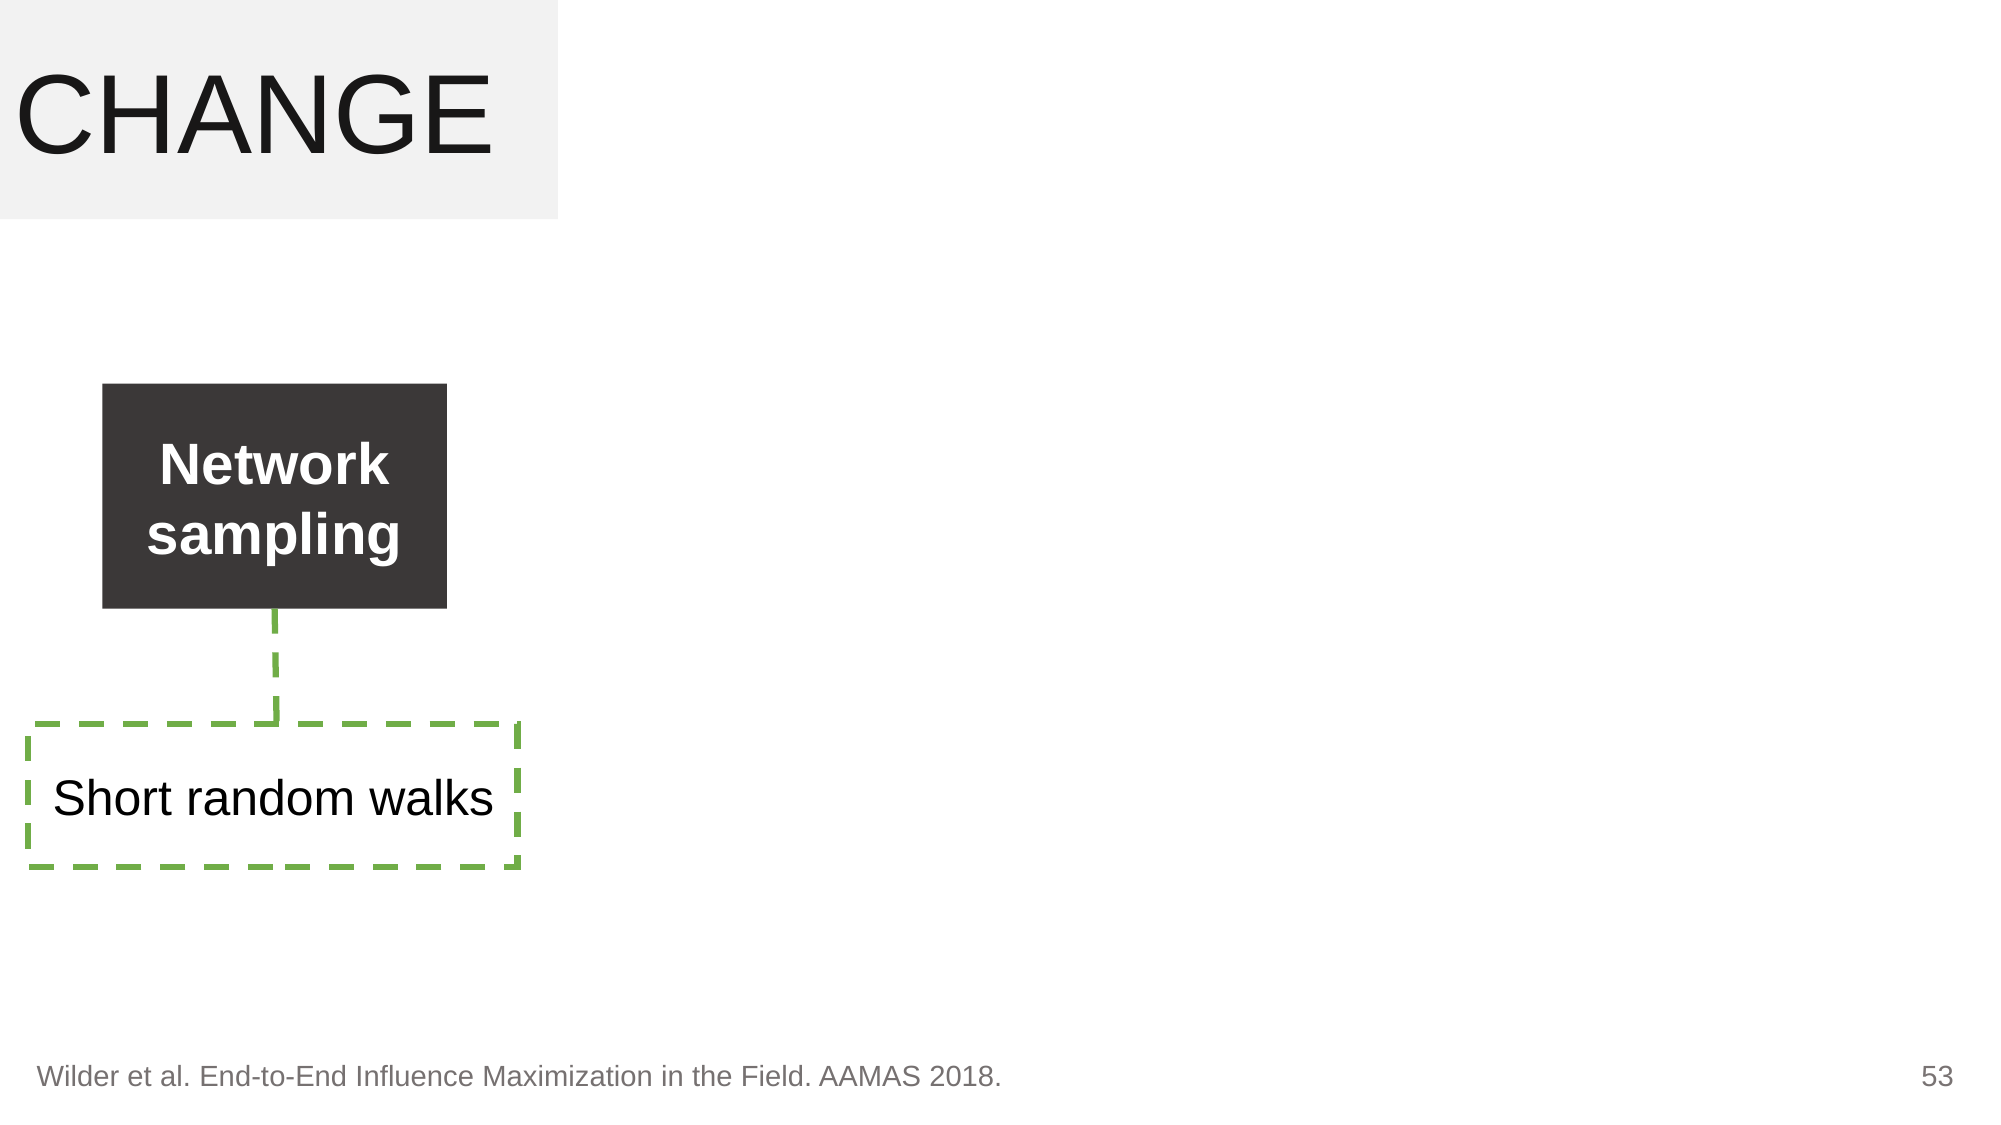

CHANGE
Network sampling

Short random walks
53
Wilder et al. End-to-End Influence Maximization in the Field. AAMAS 2018.